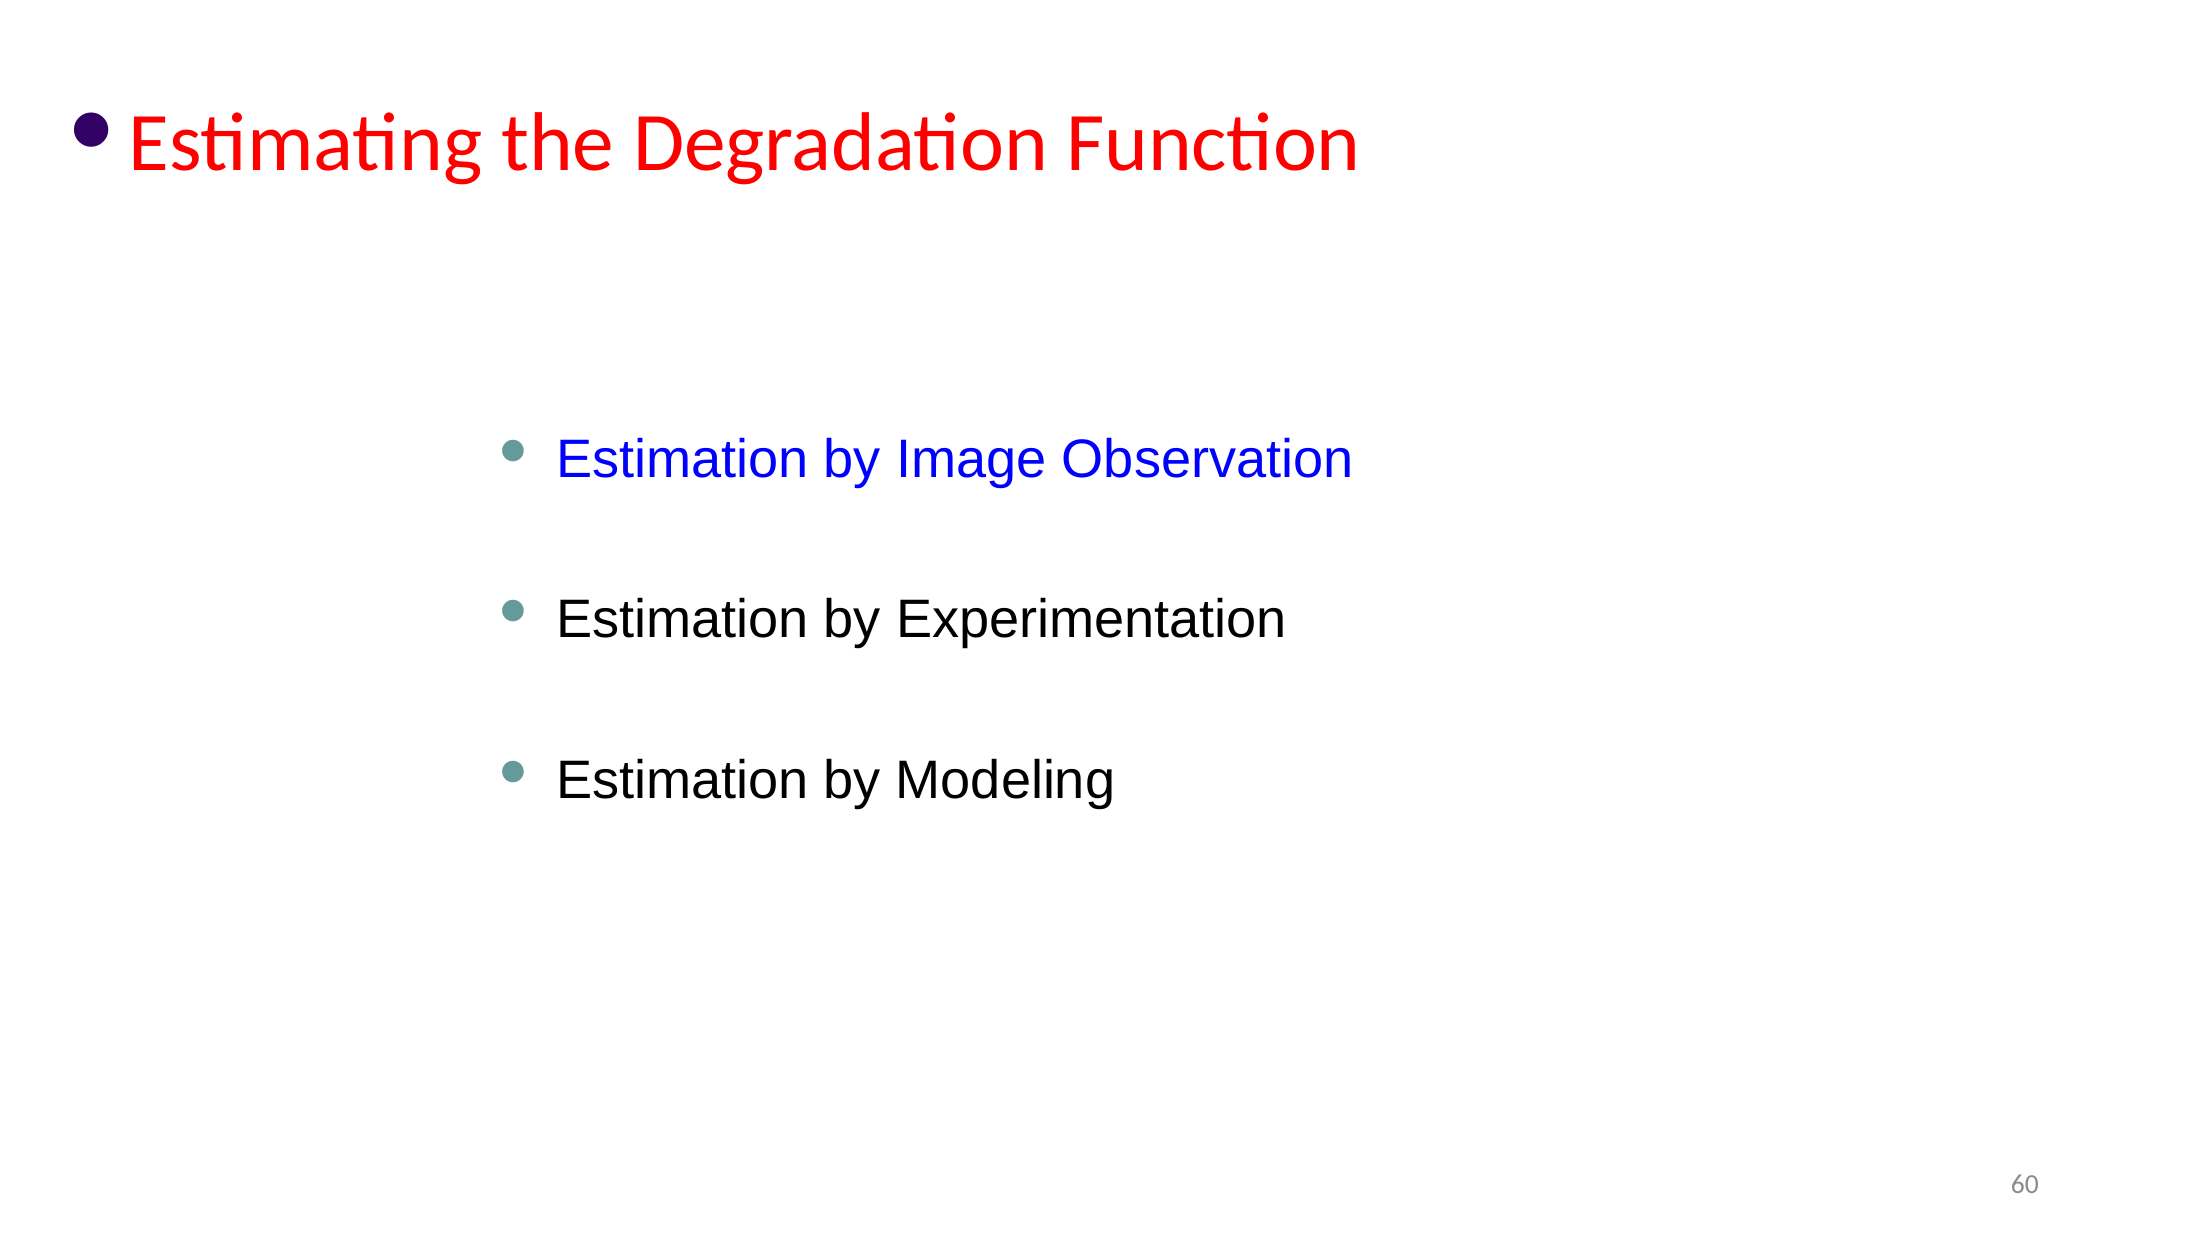

Estimating the Degradation Function
Estimation by Image Observation

Estimation by Experimentation

Estimation by Modeling
60